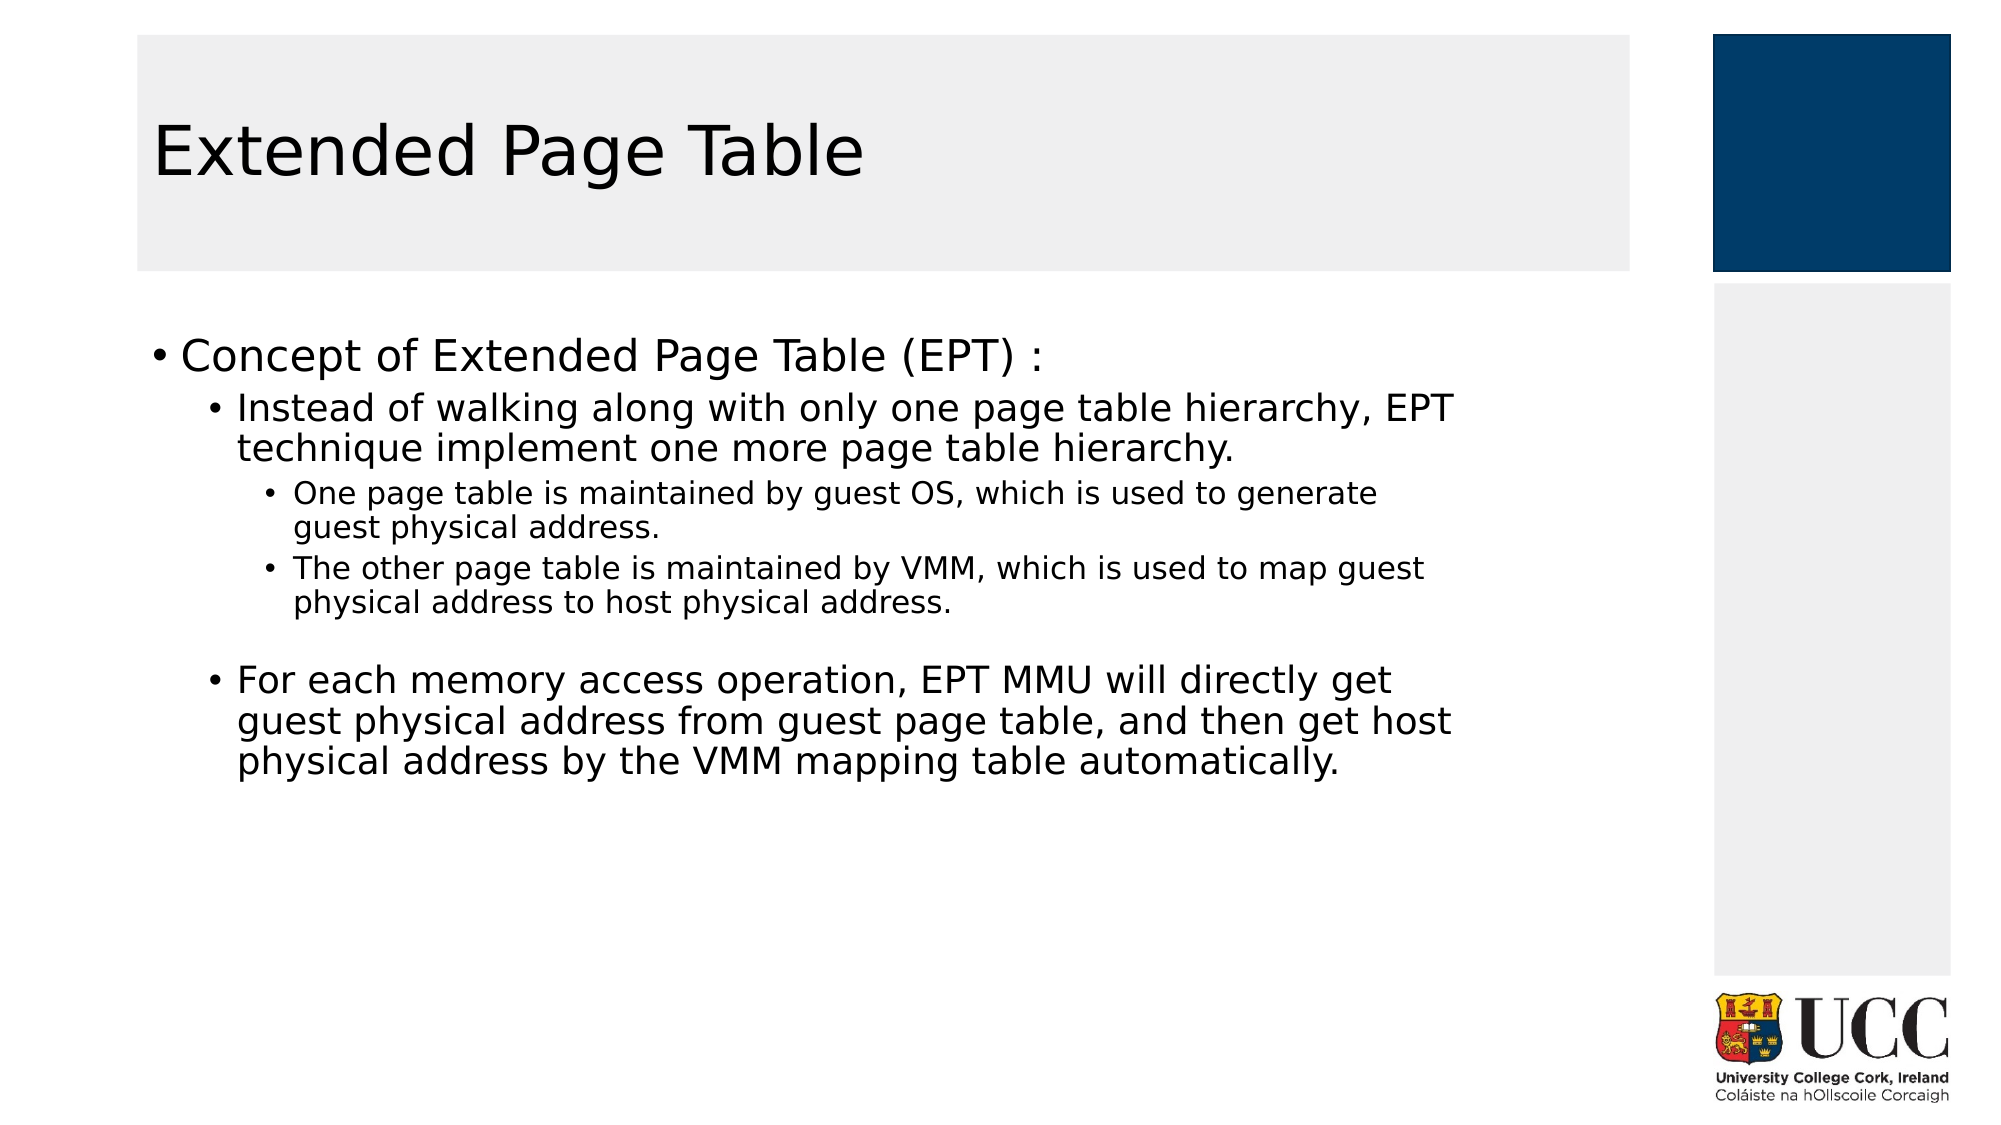

# Extended Page Table
Concept of Extended Page Table (EPT) :
Instead of walking along with only one page table hierarchy, EPT technique implement one more page table hierarchy.
One page table is maintained by guest OS, which is used to generate guest physical address.
The other page table is maintained by VMM, which is used to map guest physical address to host physical address.
For each memory access operation, EPT MMU will directly get guest physical address from guest page table, and then get host physical address by the VMM mapping table automatically.